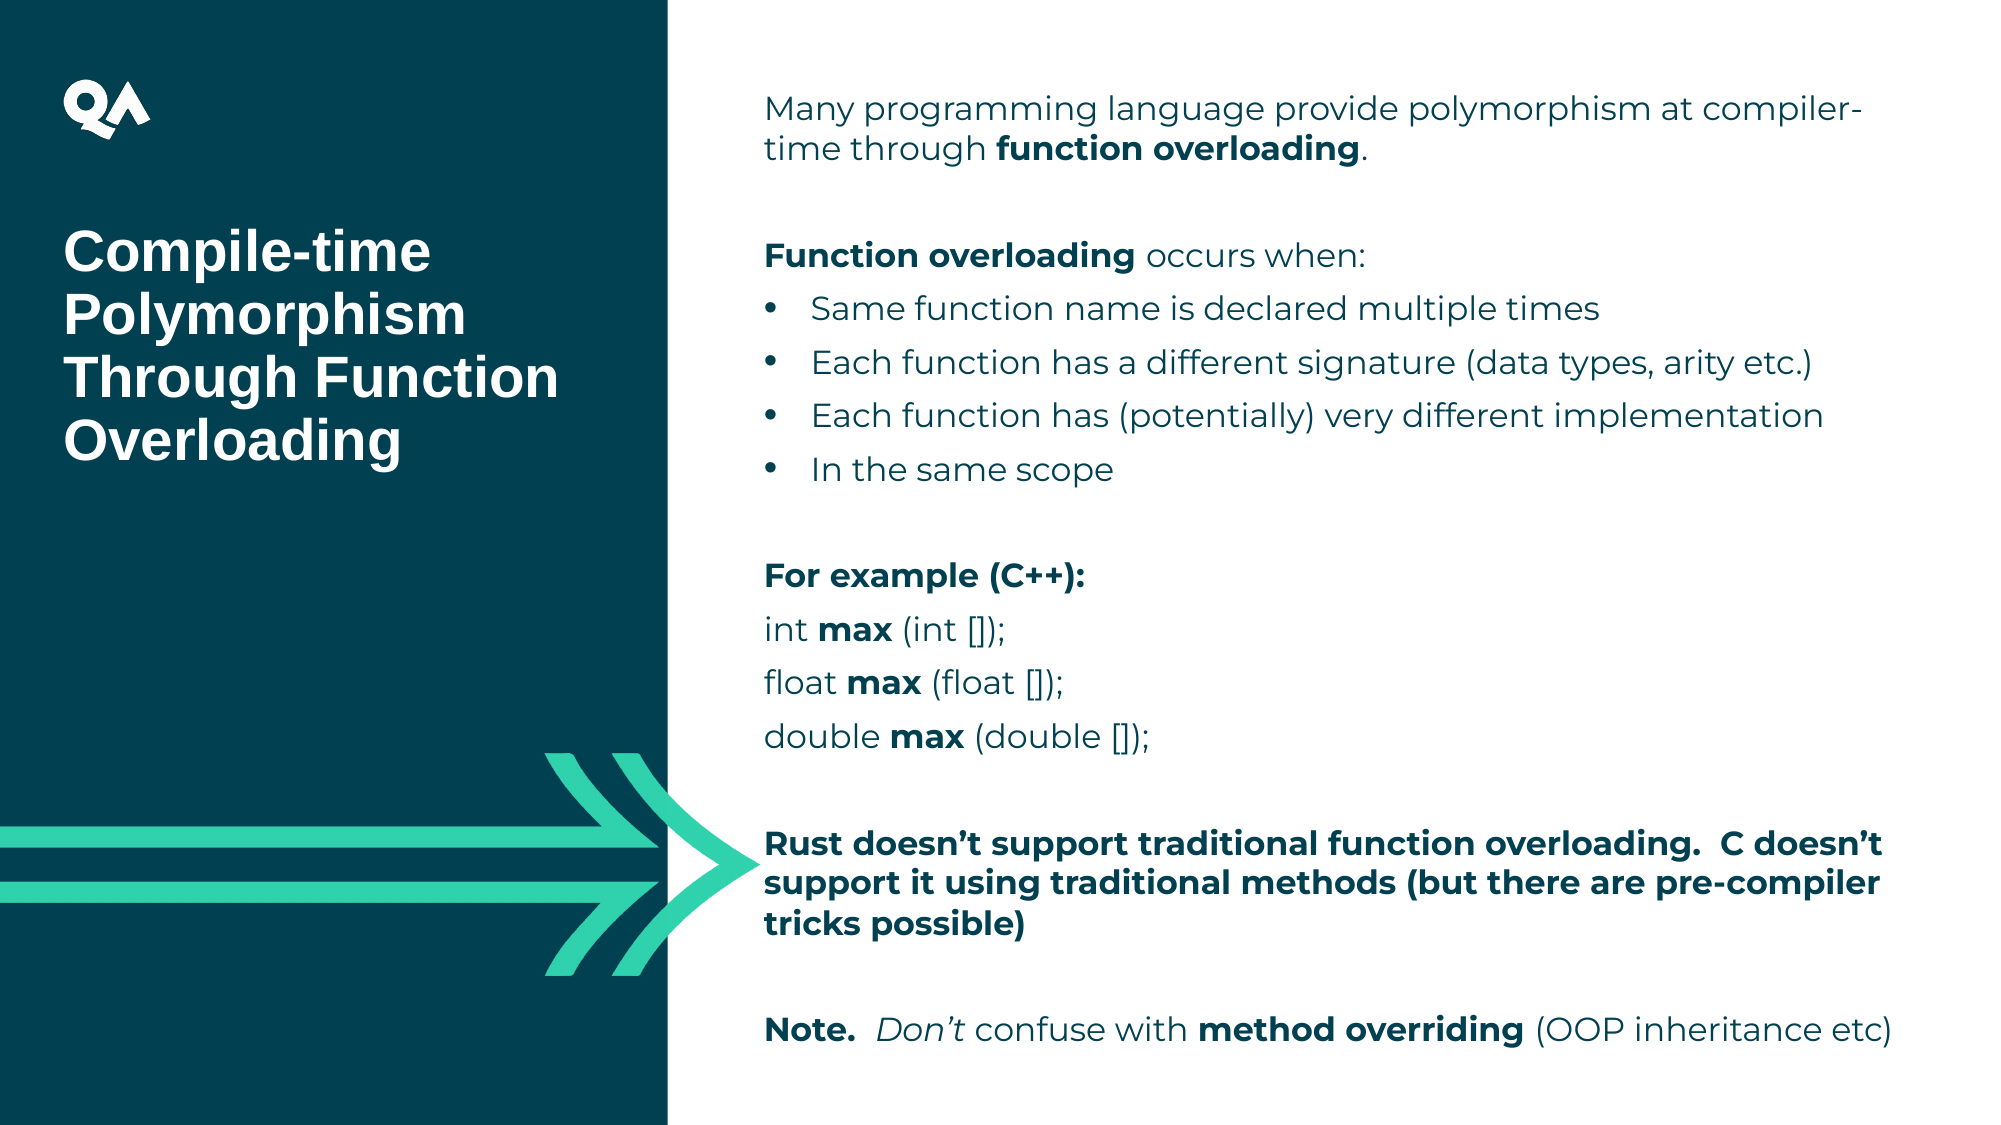

Many programming language provide polymorphism at compiler-time through function overloading.

Function overloading occurs when:
Same function name is declared multiple times
Each function has a different signature (data types, arity etc.)
Each function has (potentially) very different implementation
In the same scope

For example (C++):
int max (int []);
float max (float []);
double max (double []);

Rust doesn’t support traditional function overloading.  C doesn’t support it using traditional methods (but there are pre-compiler tricks possible)

Note.  Don’t confuse with method overriding (OOP inheritance etc)

Compile-time Polymorphism Through Function Overloading